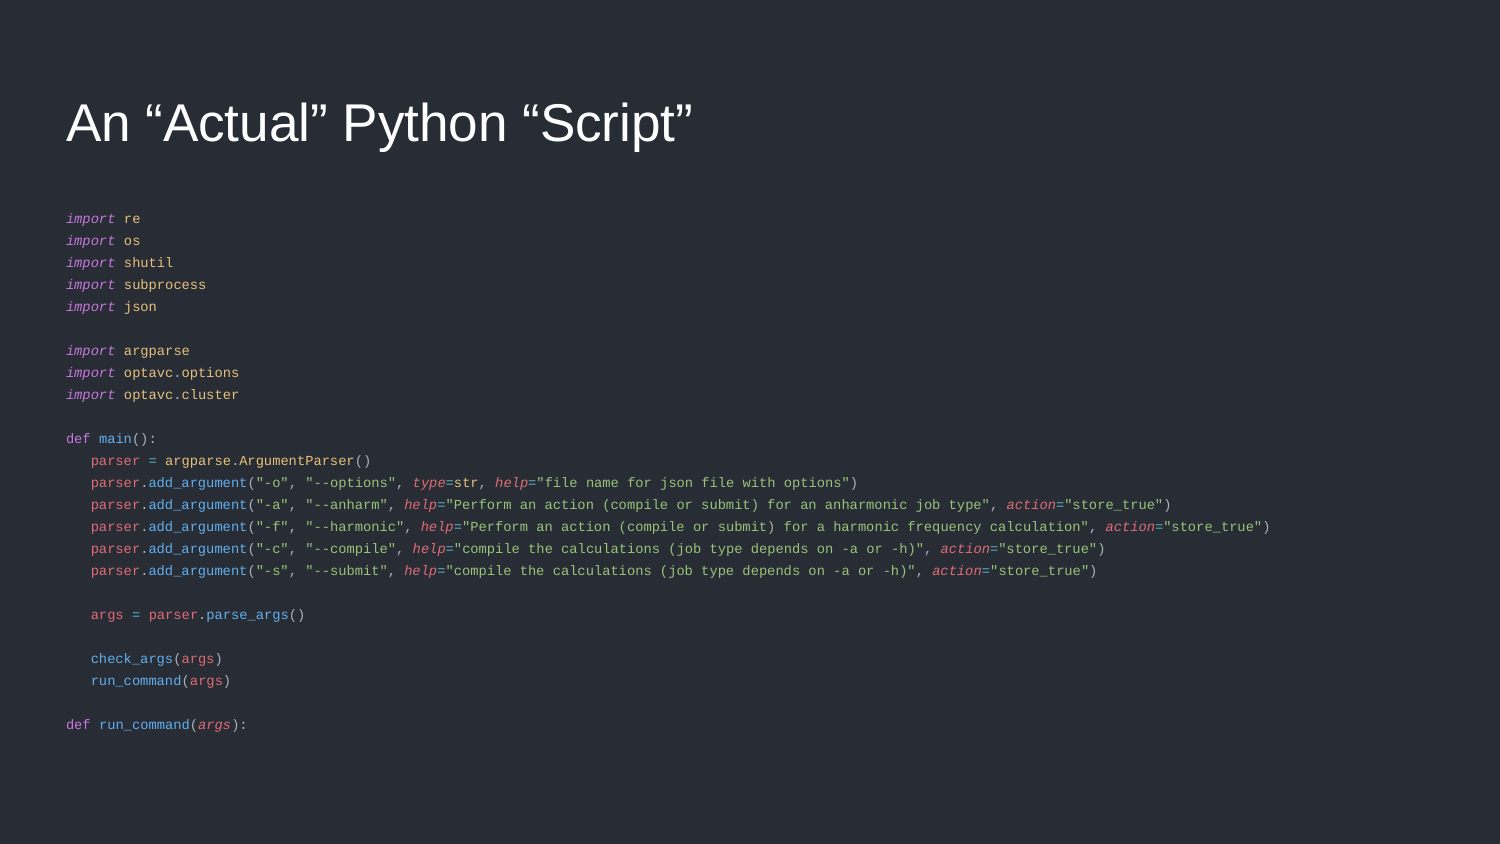

# An “Actual” Python “Script”
import re
import os
import shutil
import subprocess
import json

import argparse
import optavc.options
import optavc.cluster

def main():
   parser = argparse.ArgumentParser()
   parser.add_argument("-o", "--options", type=str, help="file name for json file with options")
   parser.add_argument("-a", "--anharm", help="Perform an action (compile or submit) for an anharmonic job type", action="store_true")
   parser.add_argument("-f", "--harmonic", help="Perform an action (compile or submit) for a harmonic frequency calculation", action="store_true")
   parser.add_argument("-c", "--compile", help="compile the calculations (job type depends on -a or -h)", action="store_true")
   parser.add_argument("-s", "--submit", help="compile the calculations (job type depends on -a or -h)", action="store_true")

   args = parser.parse_args()

   check_args(args)
   run_command(args)

def run_command(args):